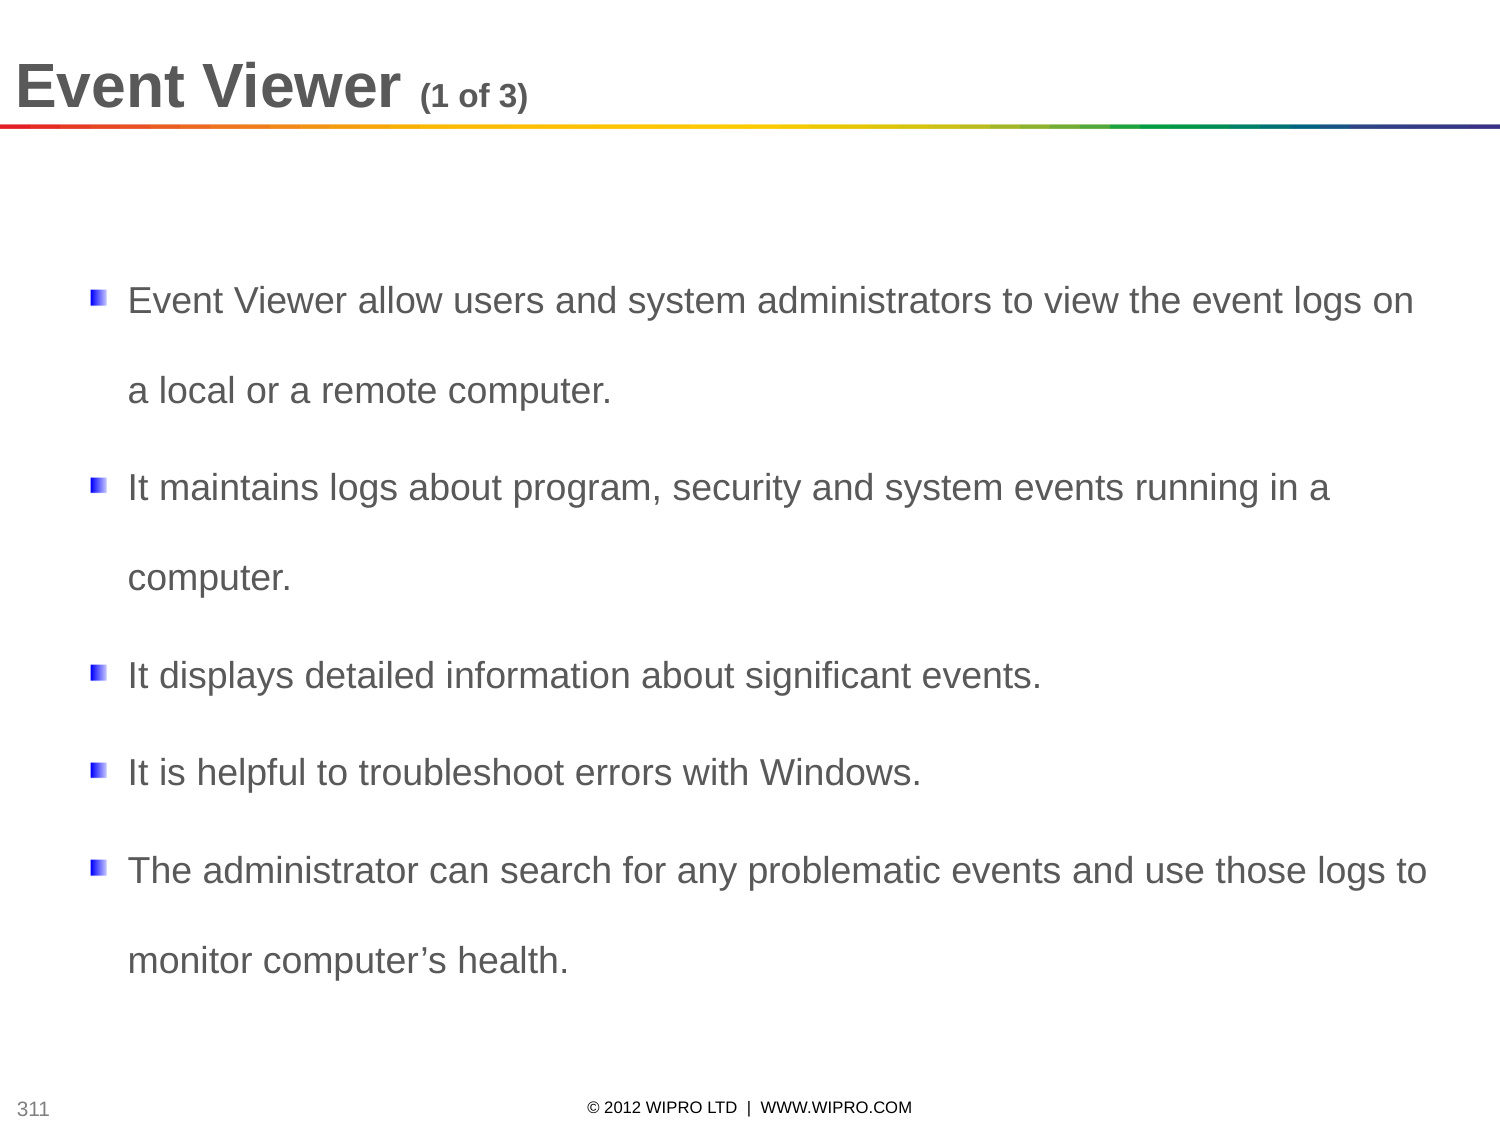

Event Viewer (1 of 3)
Event Viewer allow users and system administrators to view the event logs on a local or a remote computer.
It maintains logs about program, security and system events running in a computer.
It displays detailed information about significant events.
It is helpful to troubleshoot errors with Windows.
The administrator can search for any problematic events and use those logs to monitor computer’s health.